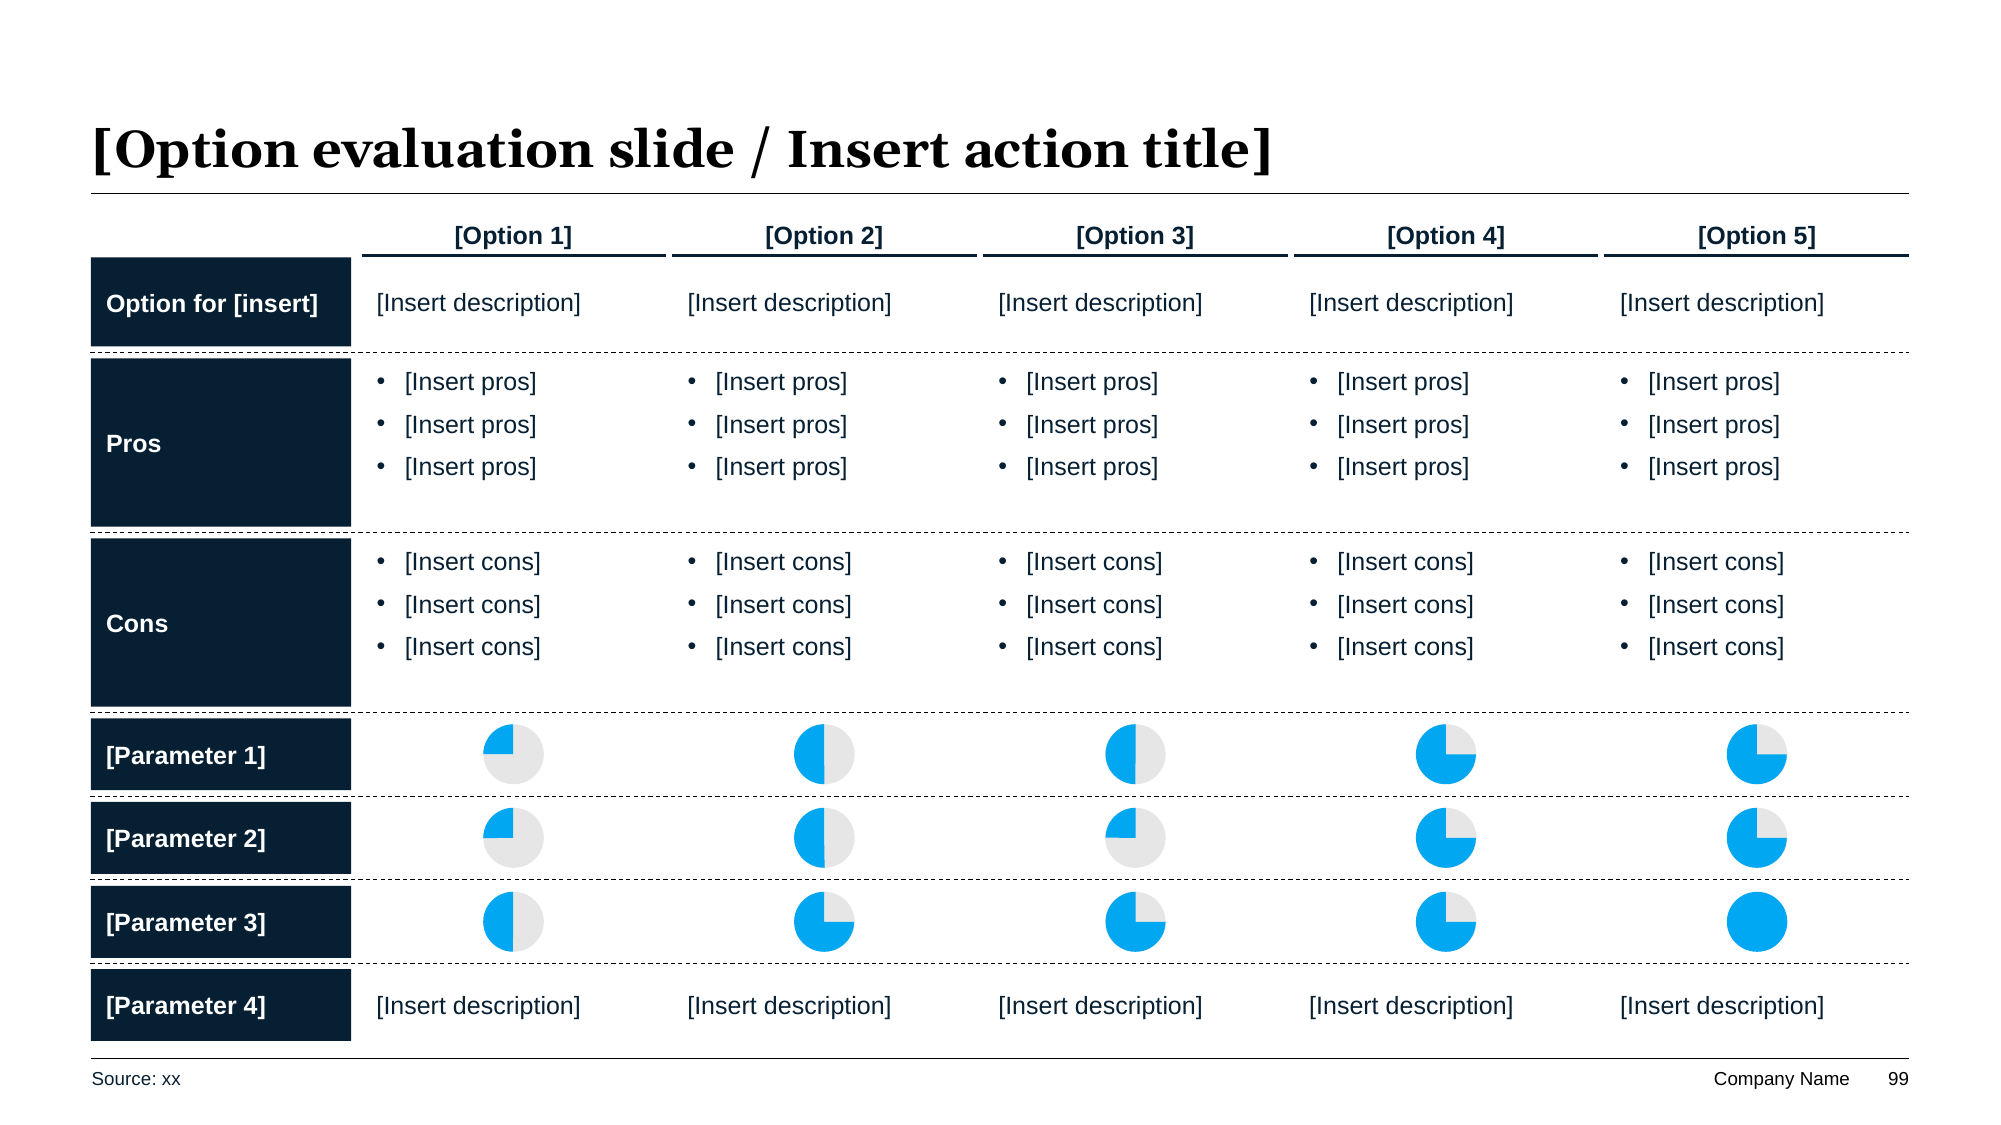

# [Option evaluation slide / Insert action title]
[Option 1]
[Option 2]
[Option 3]
[Option 4]
[Option 5]
Option for [insert]
[Insert description]
[Insert description]
[Insert description]
[Insert description]
[Insert description]
Pros
[Insert pros]
[Insert pros]
[Insert pros]
[Insert pros]
[Insert pros]
[Insert pros]
[Insert pros]
[Insert pros]
[Insert pros]
[Insert pros]
[Insert pros]
[Insert pros]
[Insert pros]
[Insert pros]
[Insert pros]
Cons
[Insert cons]
[Insert cons]
[Insert cons]
[Insert cons]
[Insert cons]
[Insert cons]
[Insert cons]
[Insert cons]
[Insert cons]
[Insert cons]
[Insert cons]
[Insert cons]
[Insert cons]
[Insert cons]
[Insert cons]
[Parameter 1]

[Parameter 2]

[Parameter 3]

[Insert description]
[Insert description]
[Insert description]
[Insert description]
[Insert description]
[Parameter 4]
Source: xx